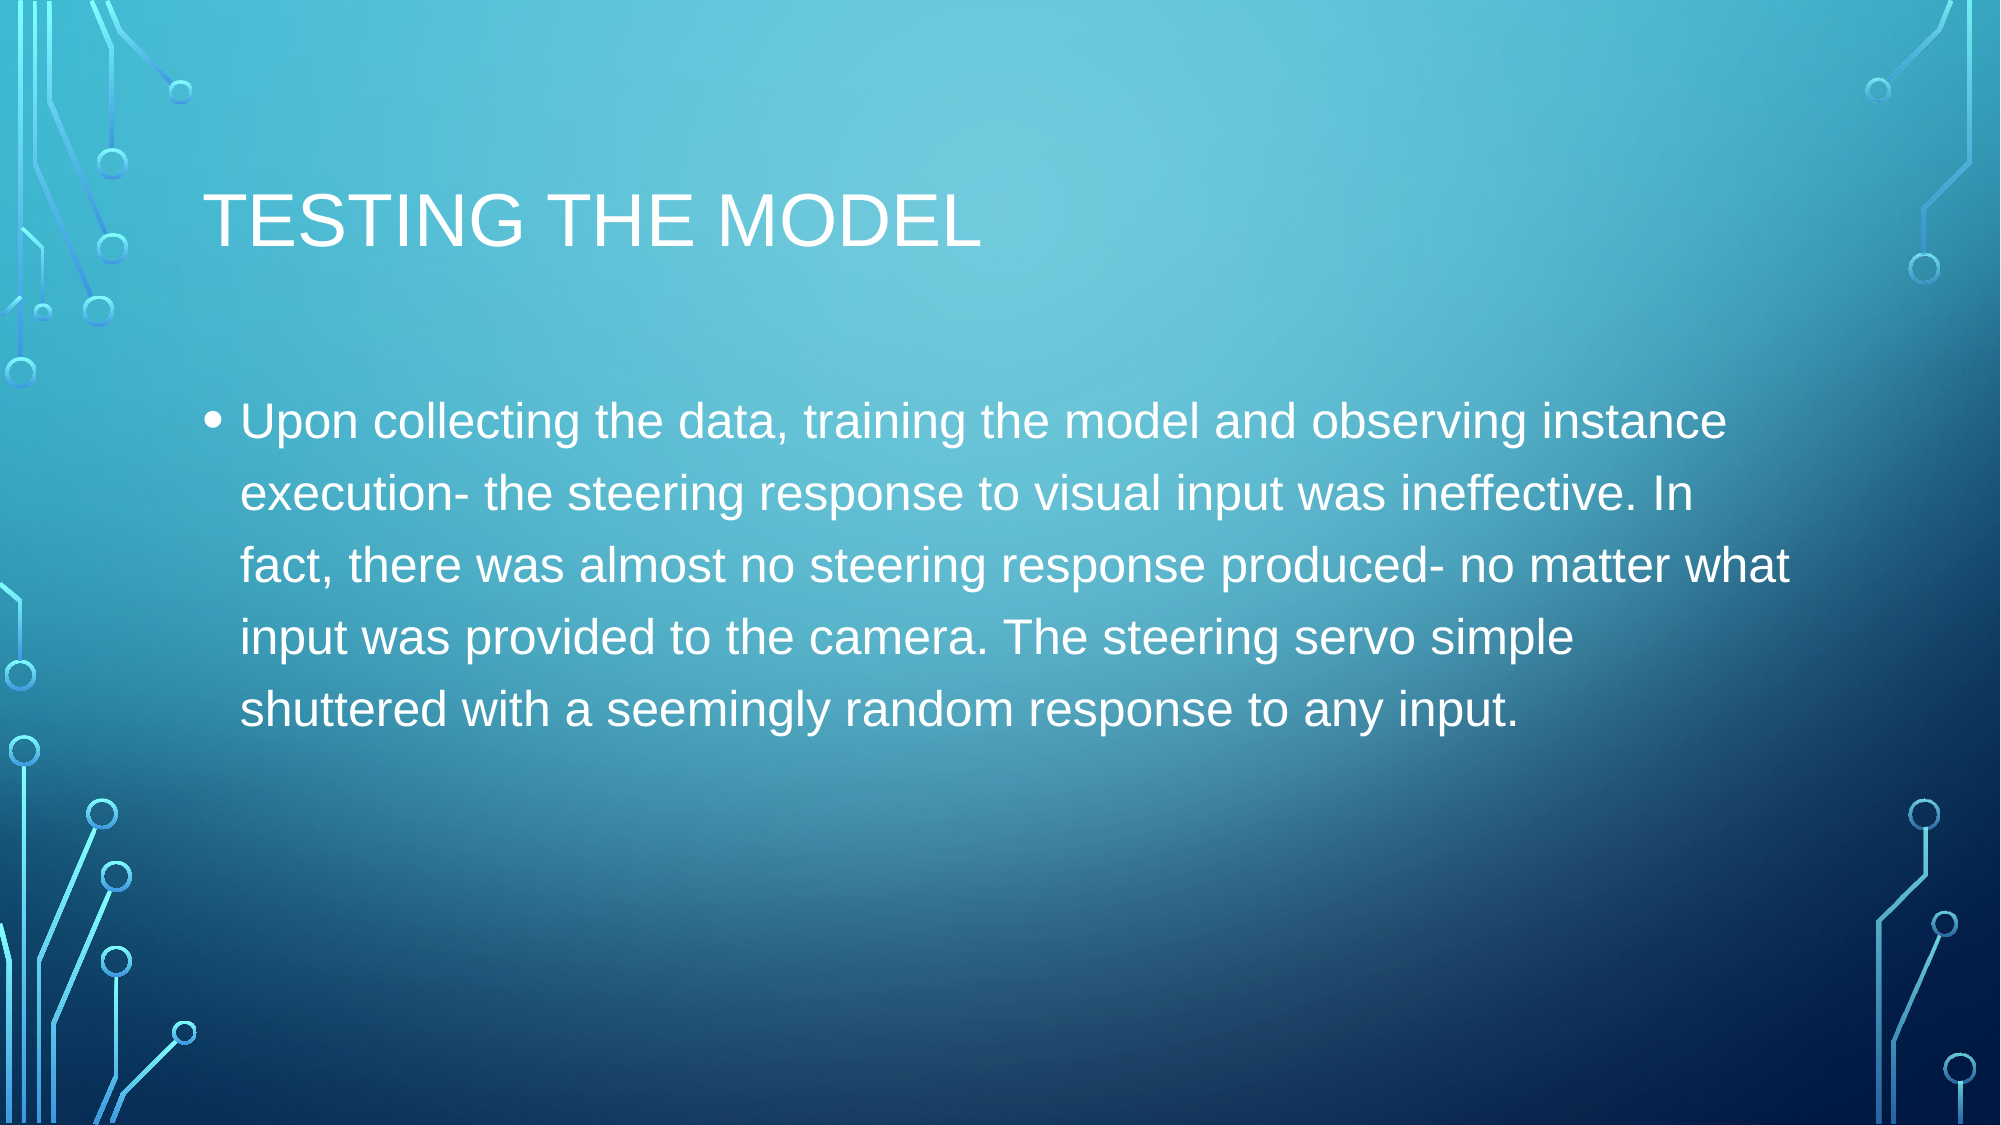

# Testing the model
Upon collecting the data, training the model and observing instance execution- the steering response to visual input was ineffective. In fact, there was almost no steering response produced- no matter what input was provided to the camera. The steering servo simple shuttered with a seemingly random response to any input.